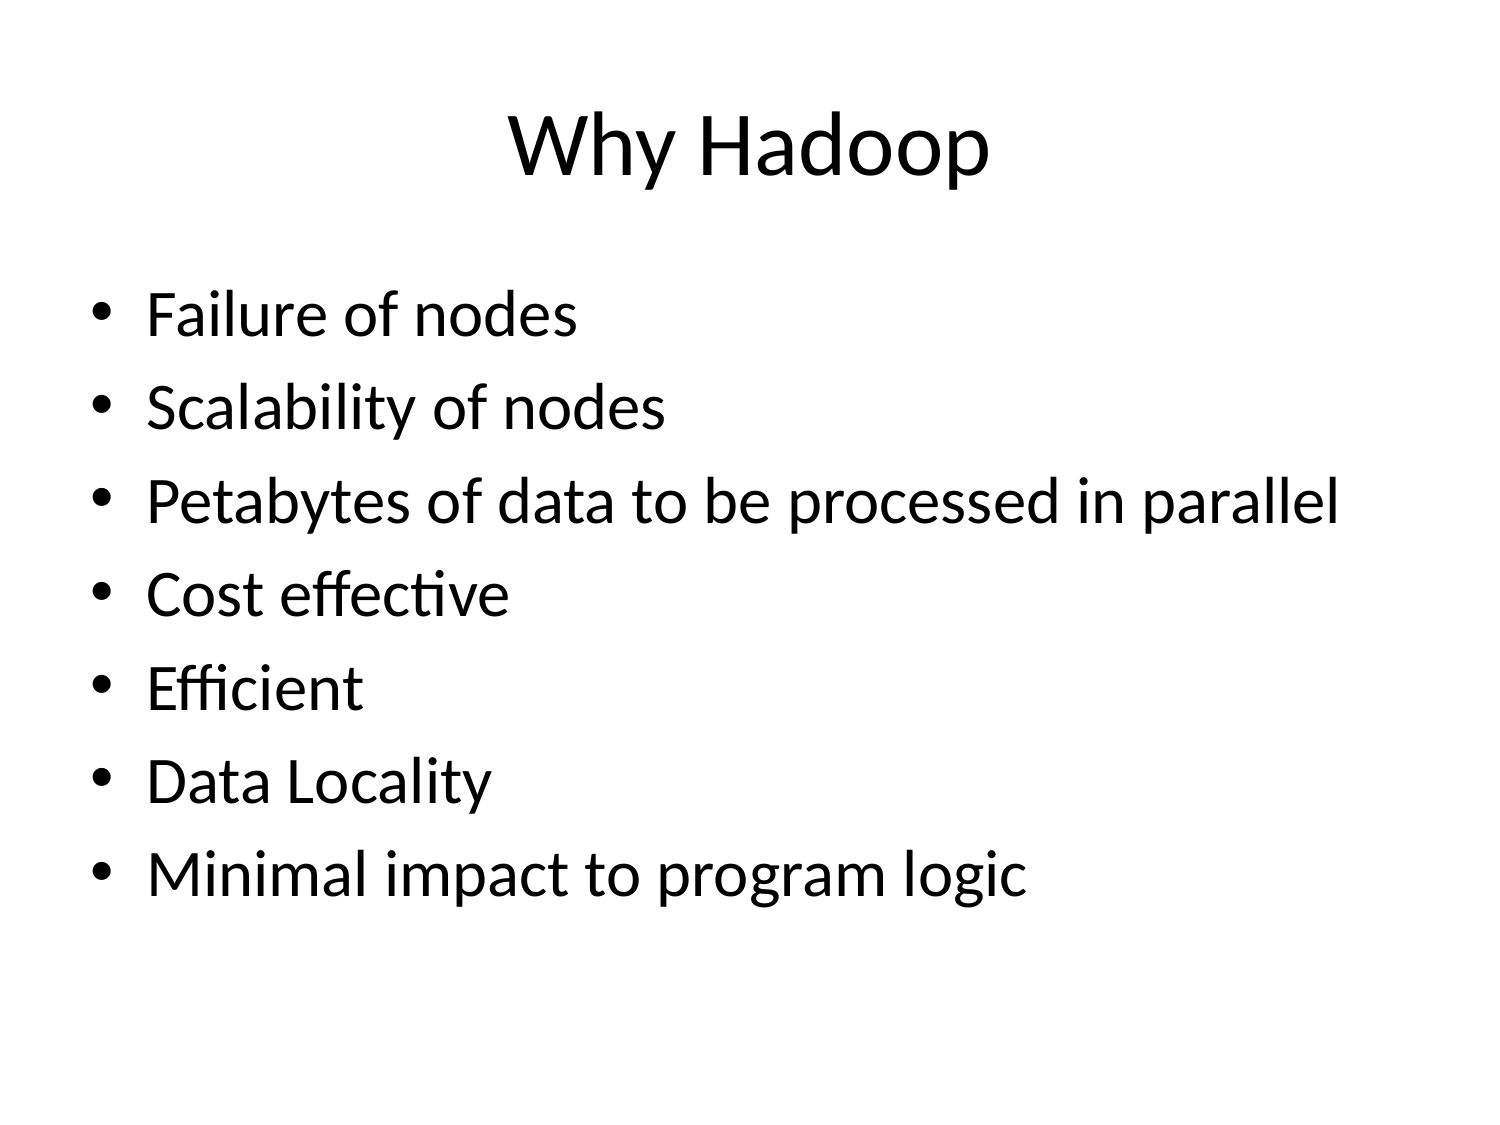

# Why Hadoop
Failure of nodes
Scalability of nodes
Petabytes of data to be processed in parallel
Cost effective
Efficient
Data Locality
Minimal impact to program logic